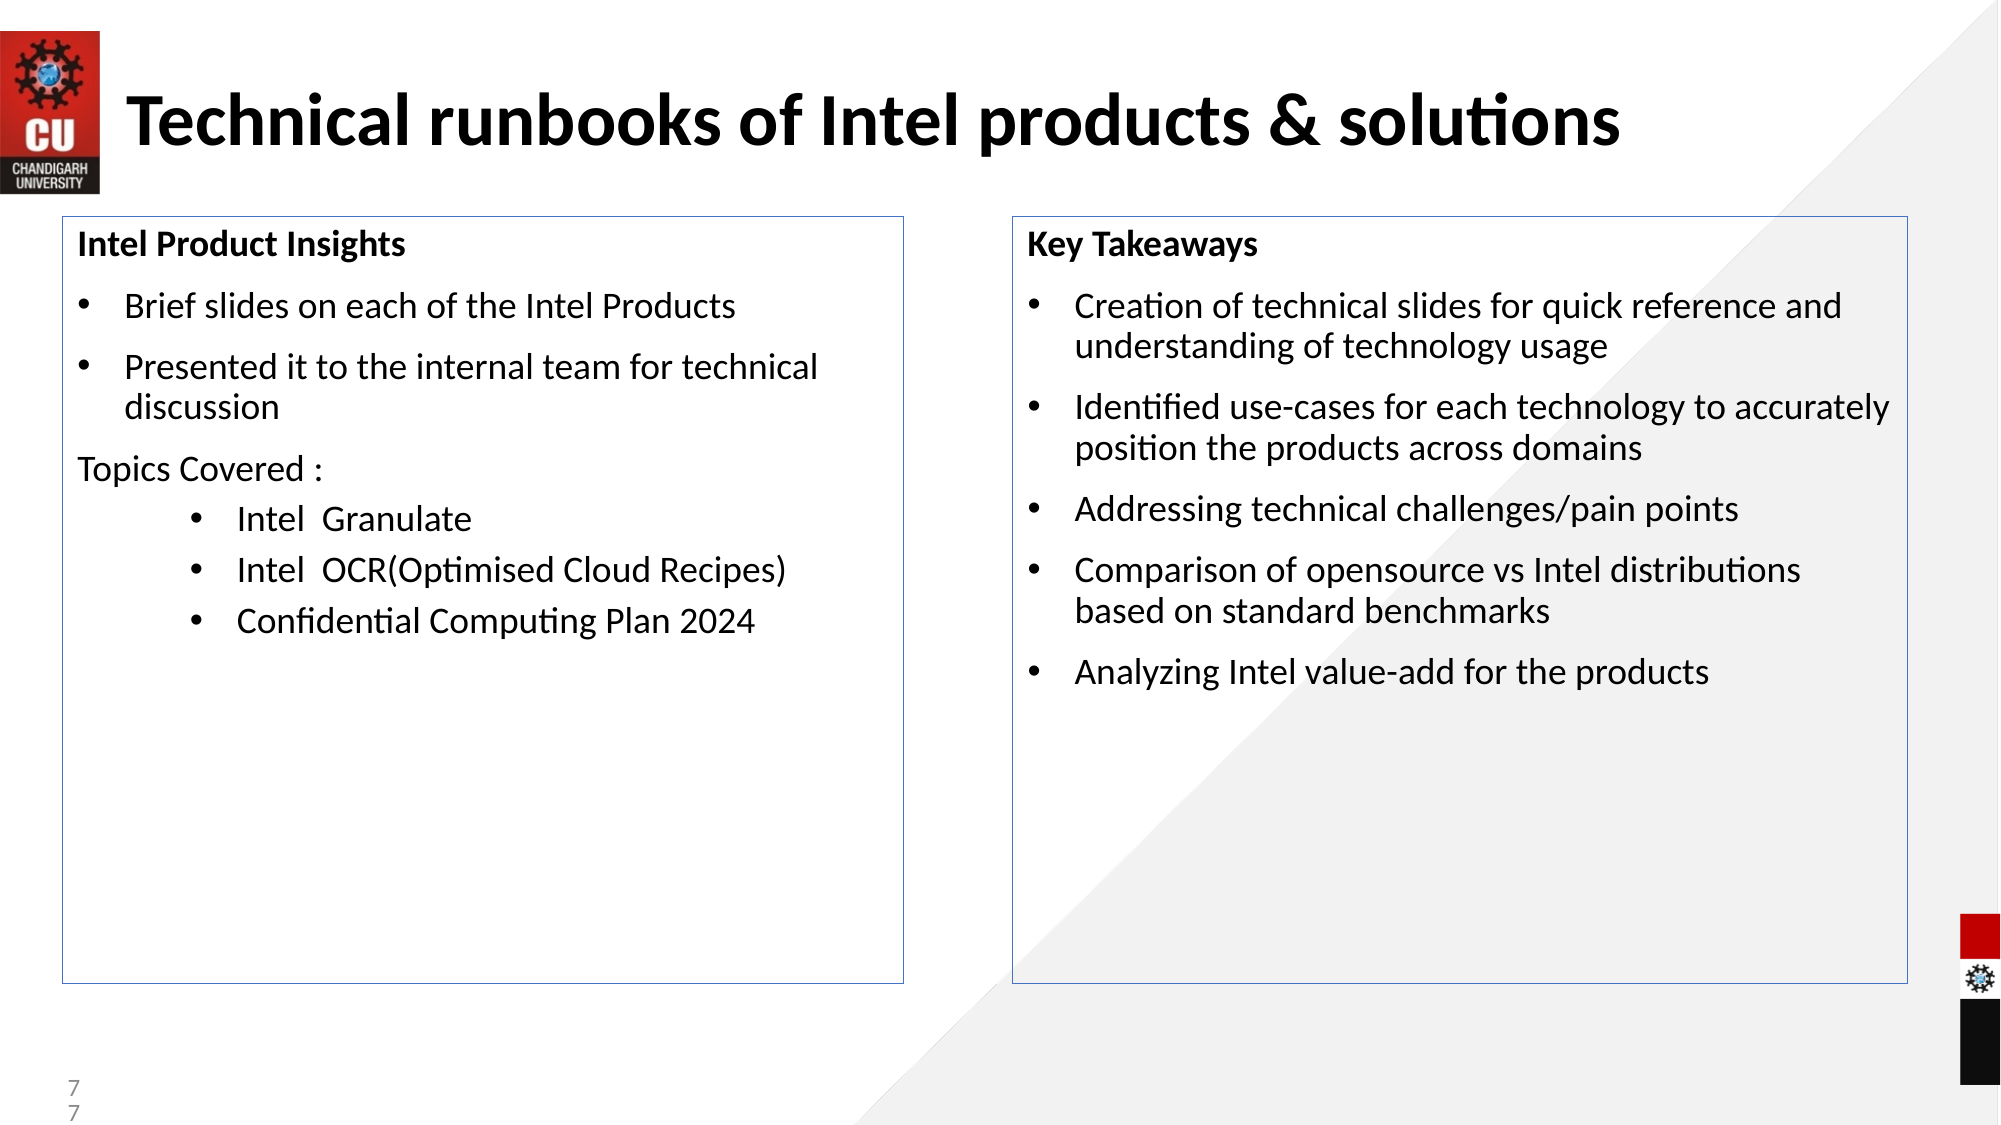

# Technical runbooks of Intel products & solutions
Intel Product Insights
Brief slides on each of the Intel Products
Presented it to the internal team for technical discussion
Topics Covered :
Intel  Granulate
Intel  OCR(Optimised Cloud Recipes)
Confidential Computing Plan 2024

Key Takeaways
Creation of technical slides for quick reference and understanding of technology usage
Identified use-cases for each technology to accurately position the products across domains
Addressing technical challenges/pain points
Comparison of opensource vs Intel distributions based on standard benchmarks
Analyzing Intel value-add for the products
77